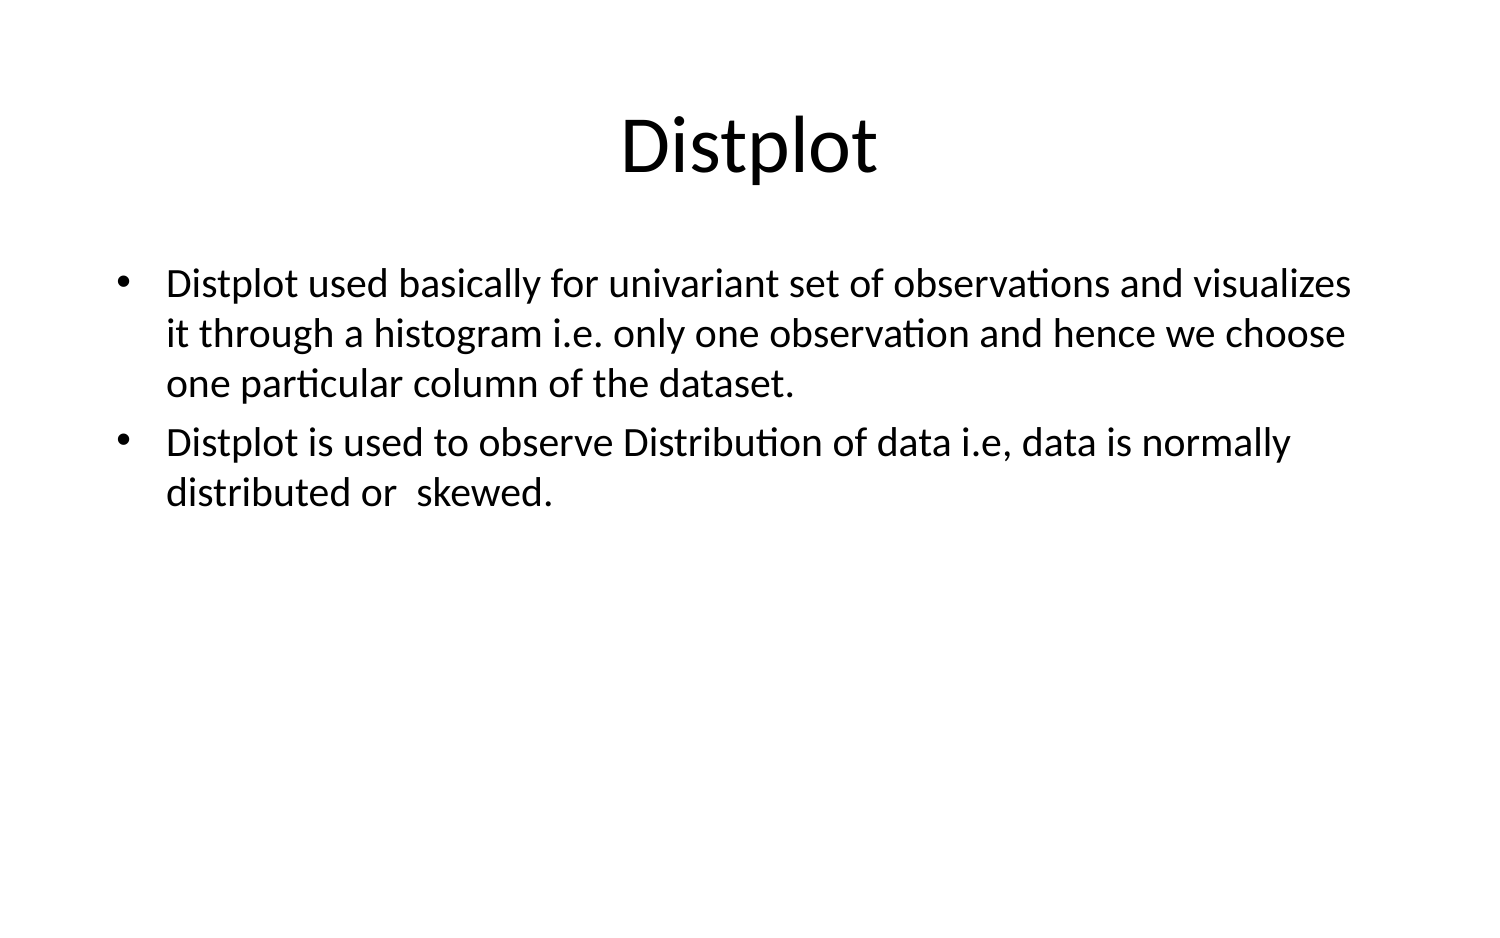

# Distplot
Distplot used basically for univariant set of observations and visualizes it through a histogram i.e. only one observation and hence we choose one particular column of the dataset.
Distplot is used to observe Distribution of data i.e, data is normally distributed or  skewed.